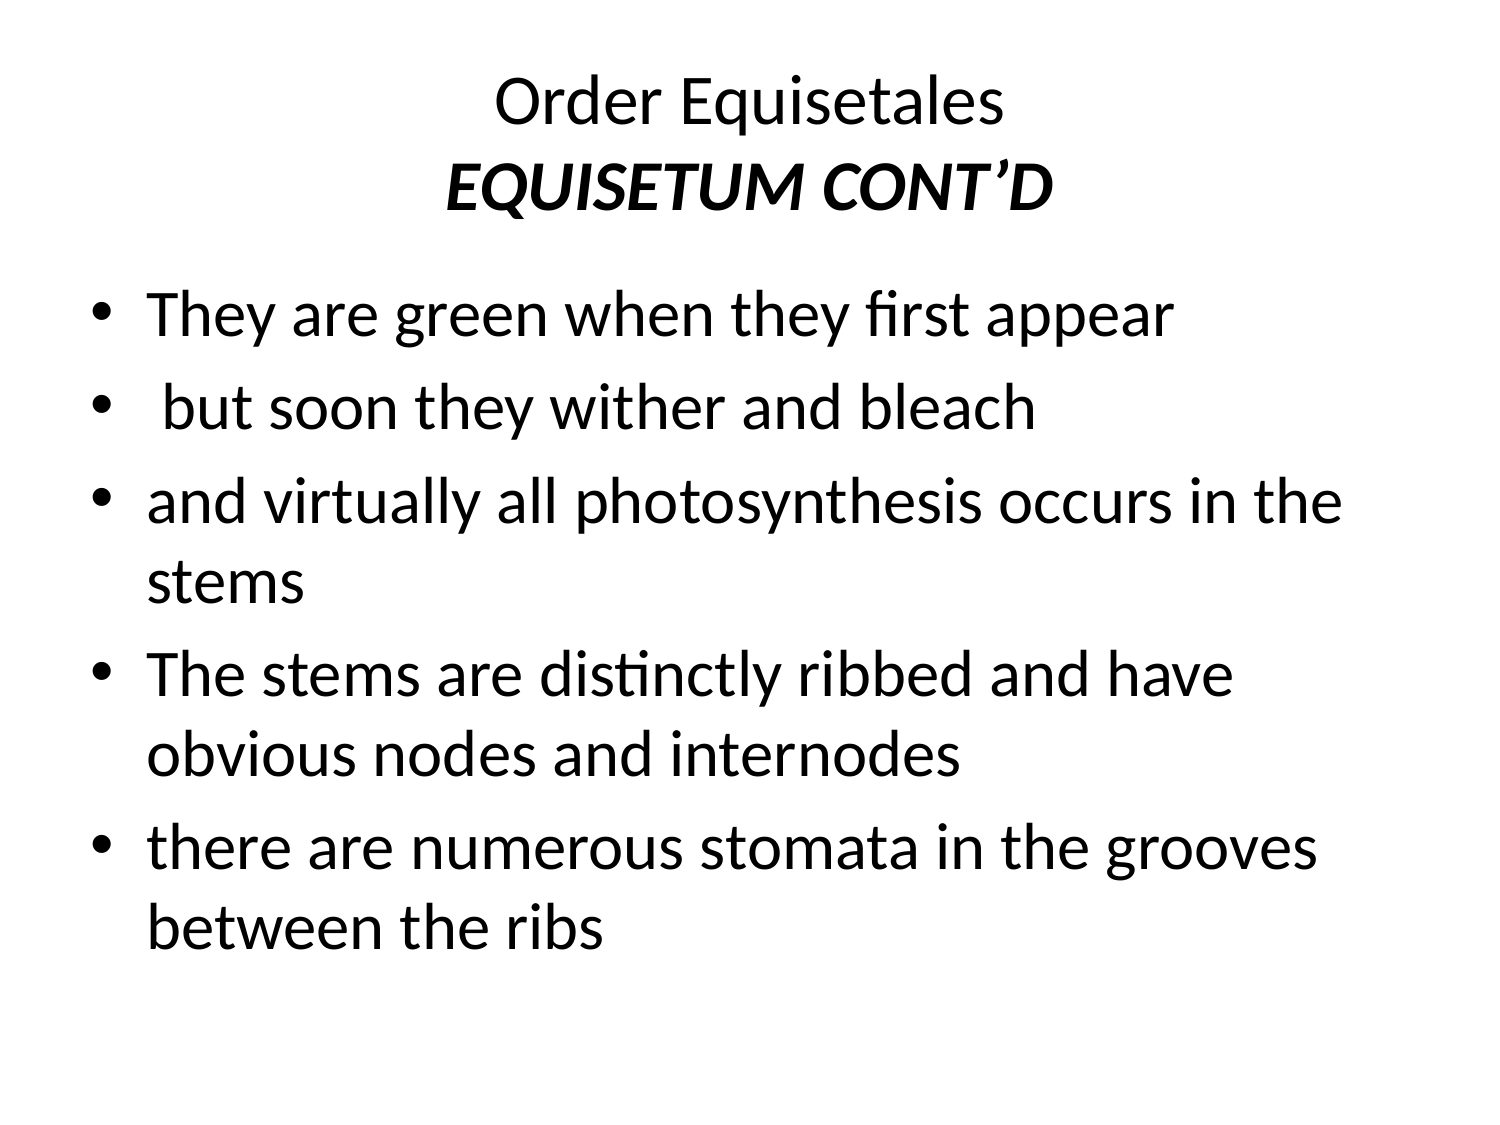

# Order Equisetales EQUISETUM CONT’D
They are green when they first appear
 but soon they wither and bleach
and virtually all photosynthesis occurs in the stems
The stems are distinctly ribbed and have obvious nodes and internodes
there are numerous stomata in the grooves between the ribs